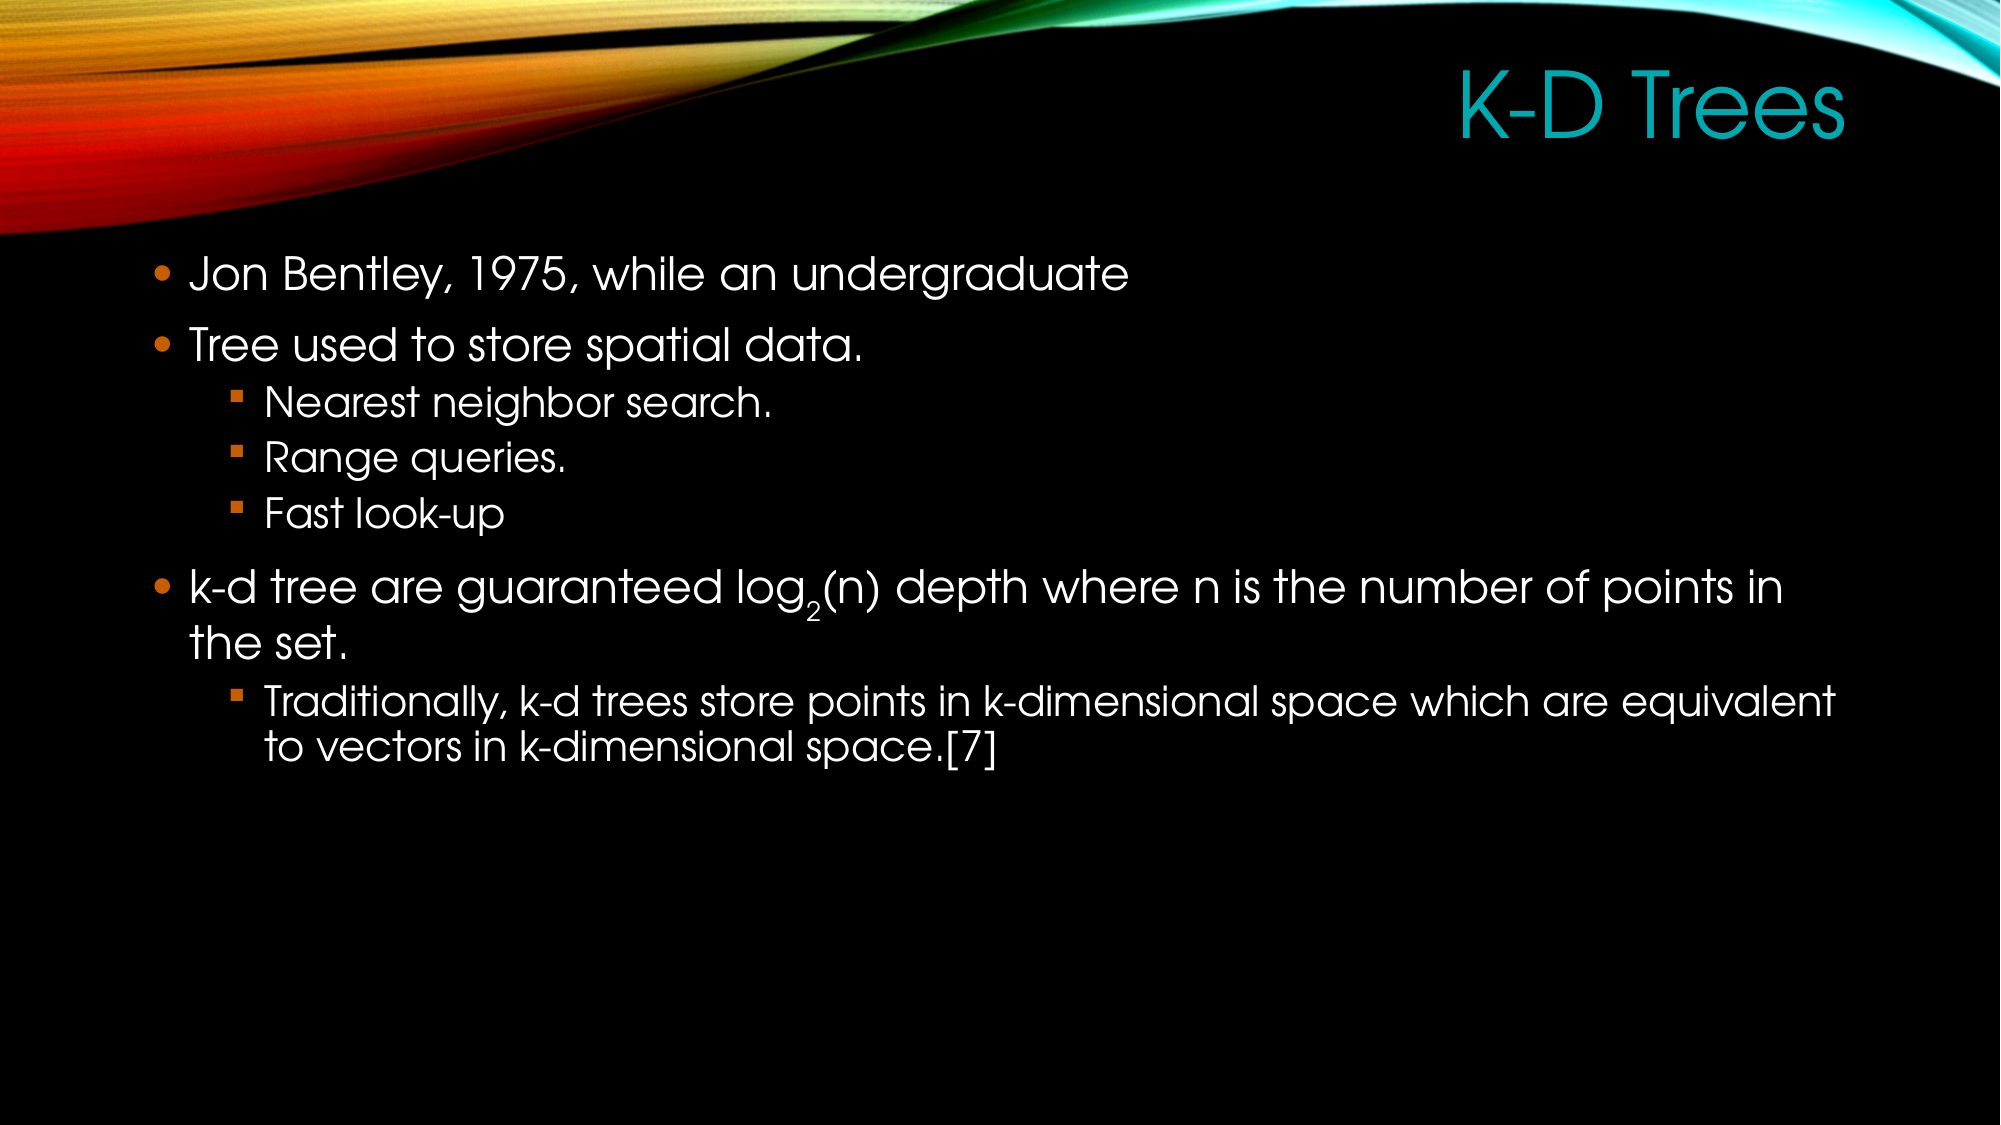

K-D Trees
Jon Bentley, 1975, while an undergraduate
Tree used to store spatial data.
Nearest neighbor search.
Range queries.
Fast look-up
k-d tree are guaranteed log2(n) depth where n is the number of points in the set.
Traditionally, k-d trees store points in k-dimensional space which are equivalent to vectors in k-dimensional space.[7]